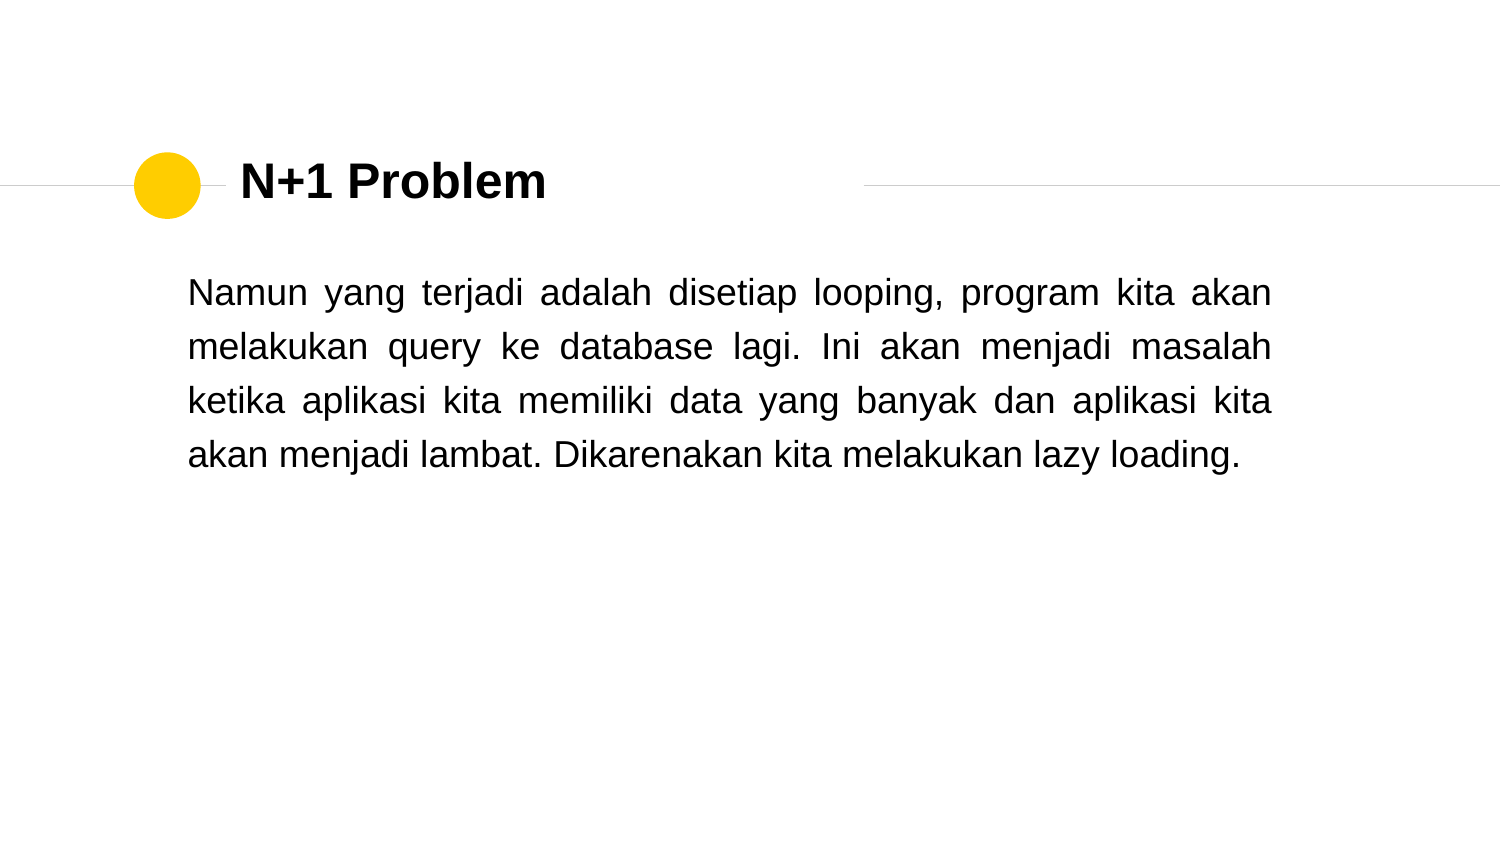

# N+1 Problem
Namun yang terjadi adalah disetiap looping, program kita akan melakukan query ke database lagi. Ini akan menjadi masalah ketika aplikasi kita memiliki data yang banyak dan aplikasi kita akan menjadi lambat. Dikarenakan kita melakukan lazy loading.